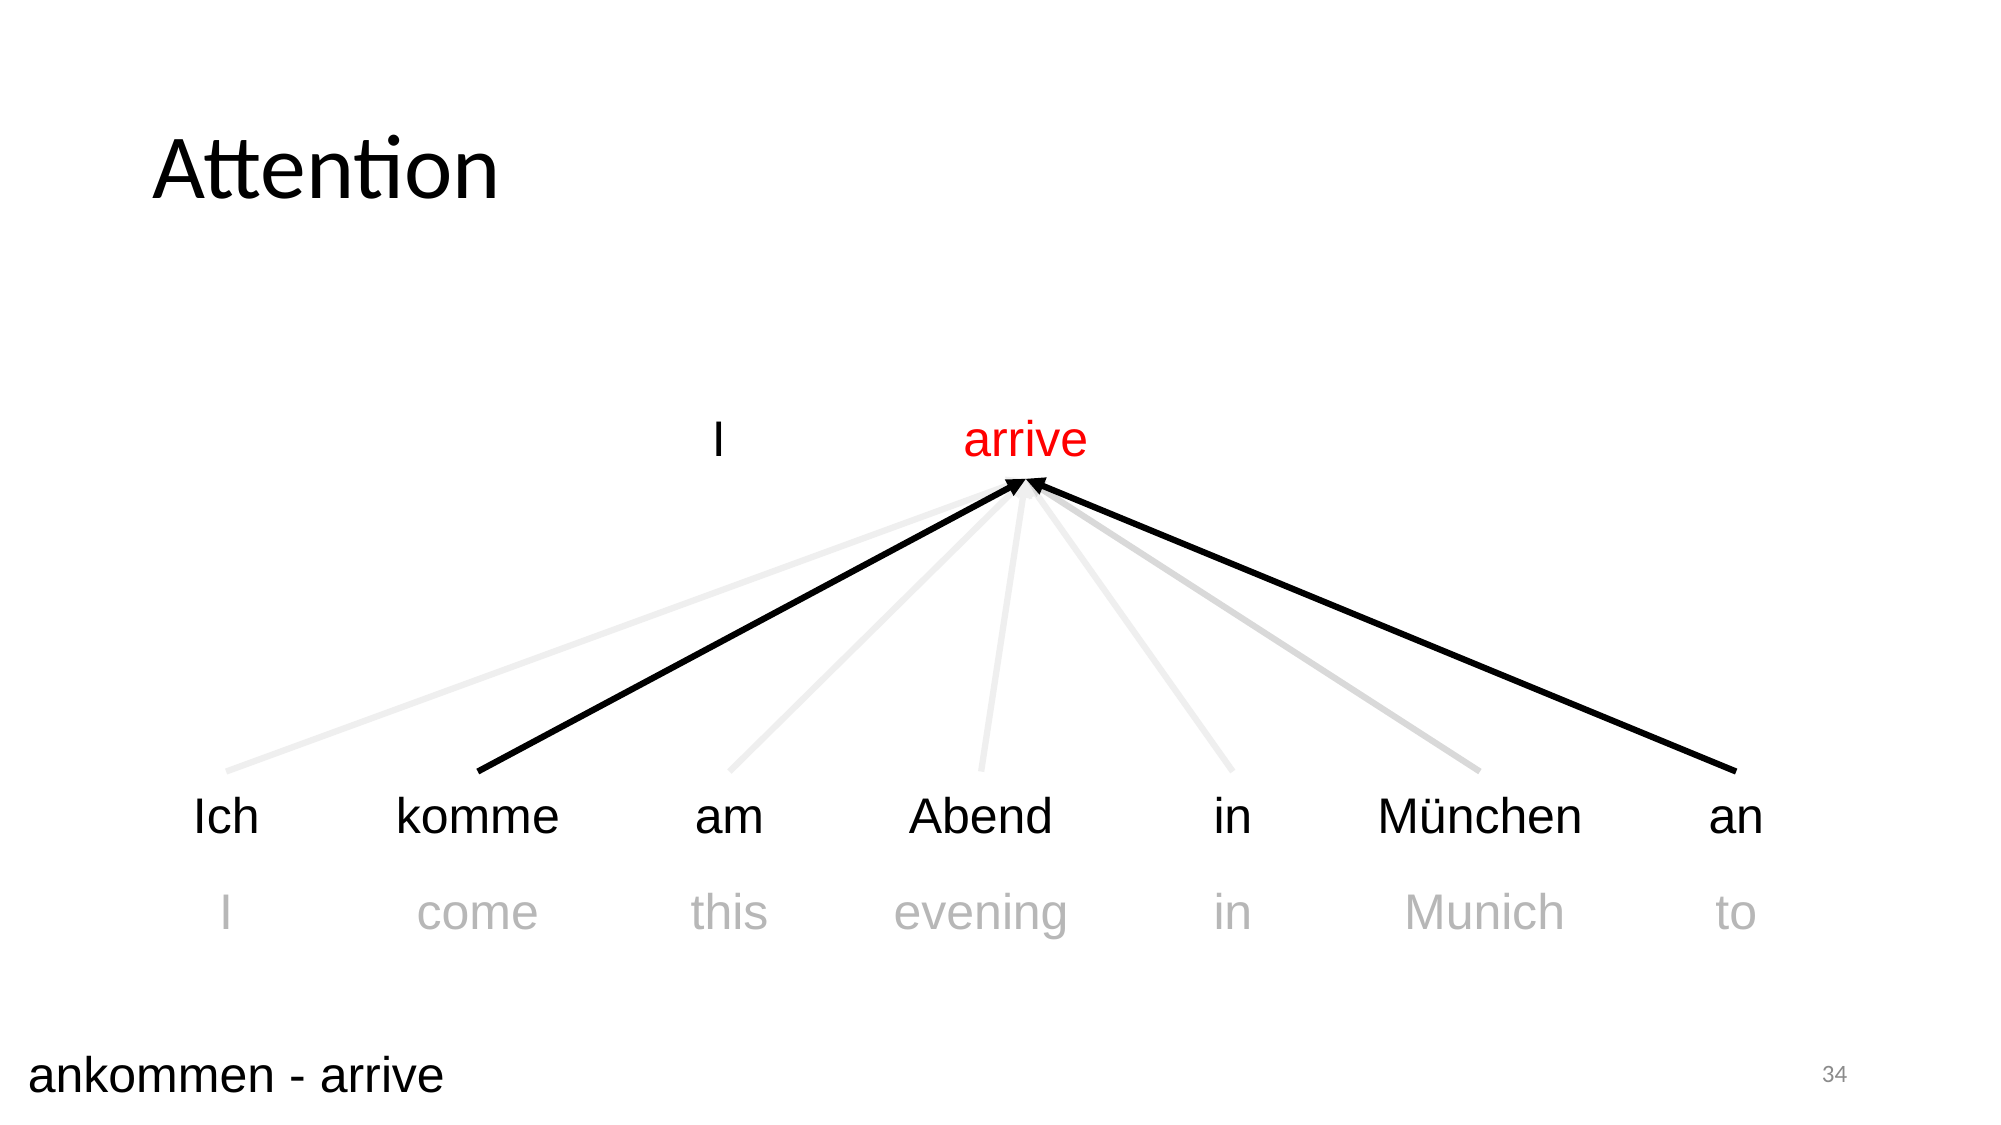

# Attention
I
arrive
München
Ich
komme
am
Abend
in
an
I
come
this
evening
in
Munich
to
ankommen - arrive
34